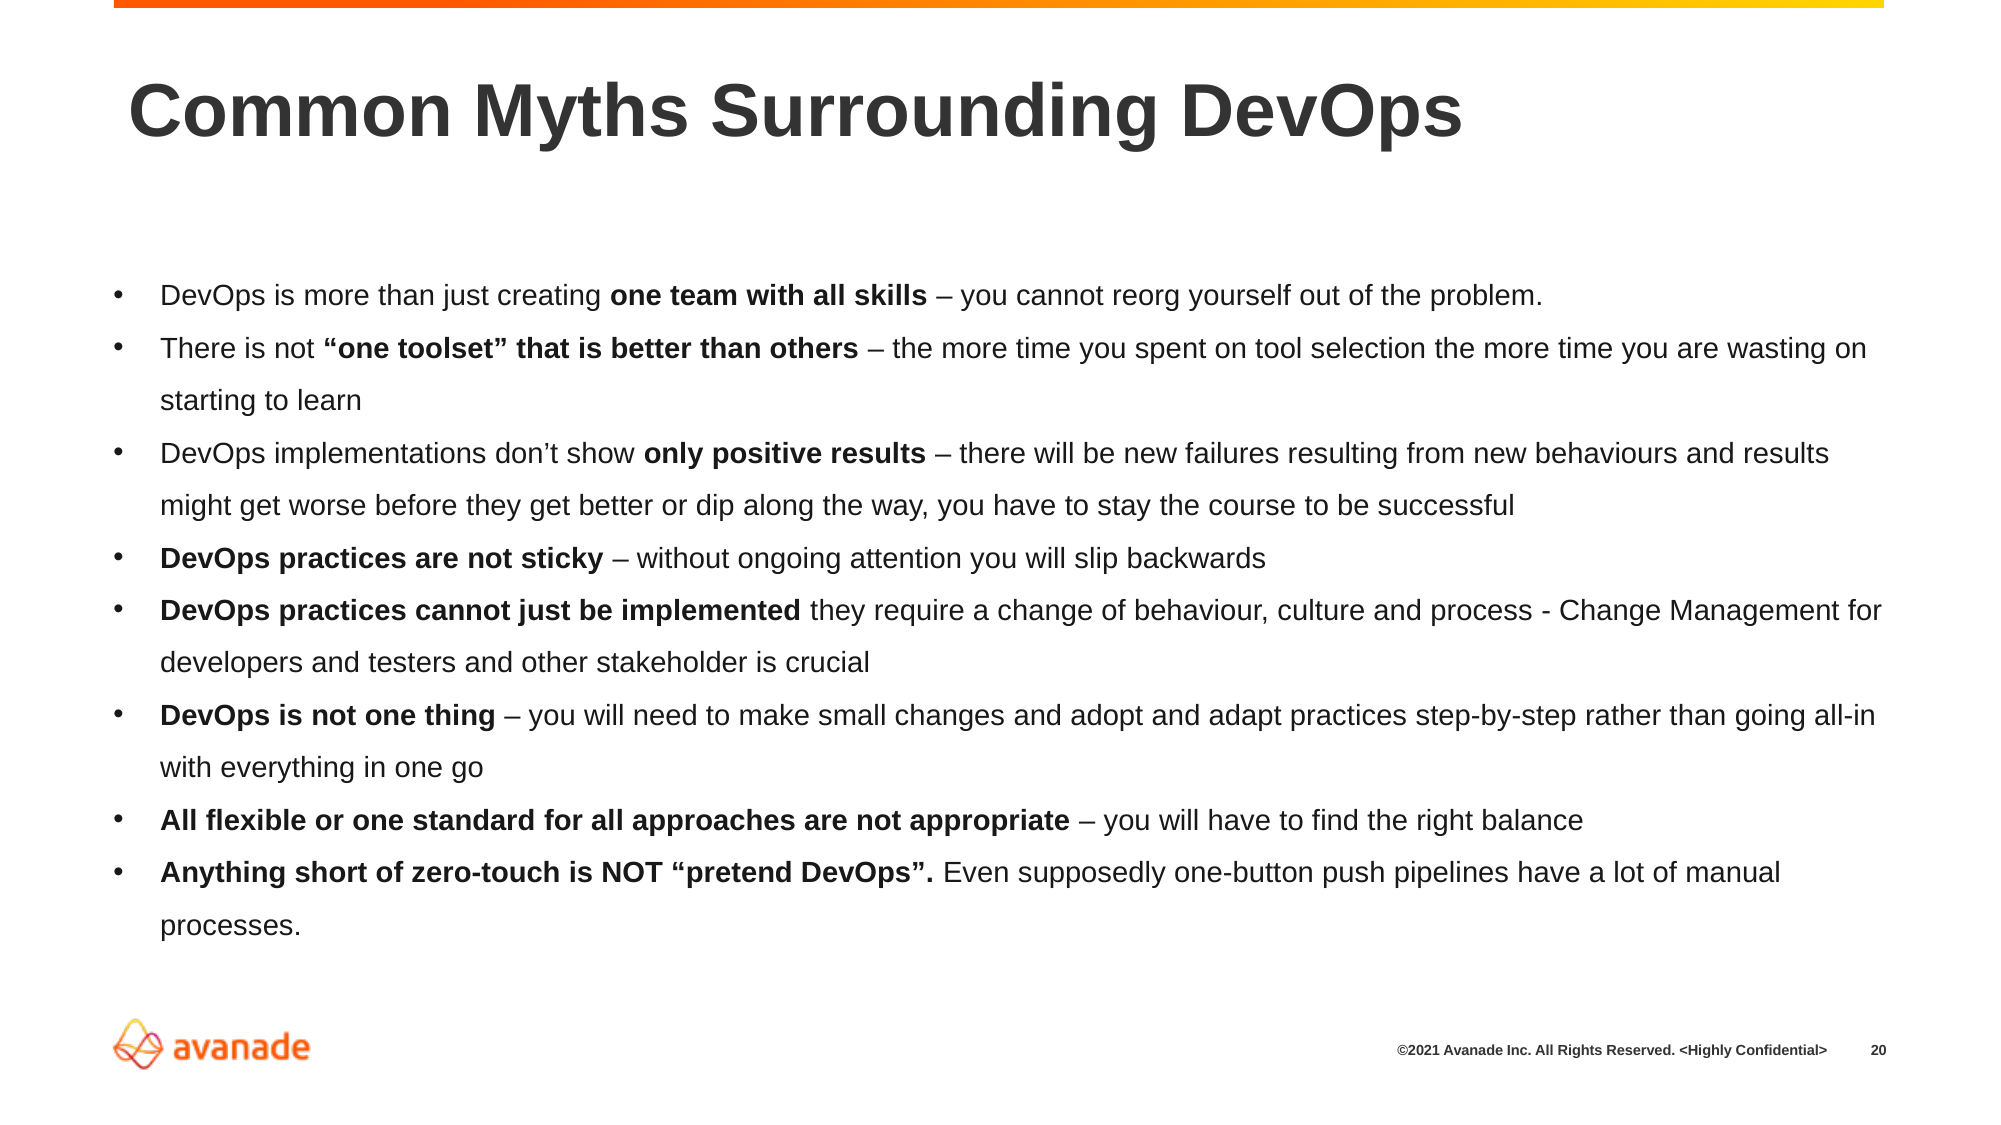

# Common Myths Surrounding DevOps
DevOps is more than just creating one team with all skills – you cannot reorg yourself out of the problem.
There is not “one toolset” that is better than others – the more time you spent on tool selection the more time you are wasting on starting to learn
DevOps implementations don’t show only positive results – there will be new failures resulting from new behaviours and results might get worse before they get better or dip along the way, you have to stay the course to be successful
DevOps practices are not sticky – without ongoing attention you will slip backwards
DevOps practices cannot just be implemented they require a change of behaviour, culture and process - Change Management for developers and testers and other stakeholder is crucial
DevOps is not one thing – you will need to make small changes and adopt and adapt practices step-by-step rather than going all-in with everything in one go
All flexible or one standard for all approaches are not appropriate – you will have to find the right balance
Anything short of zero-touch is NOT “pretend DevOps”. Even supposedly one-button push pipelines have a lot of manual processes.